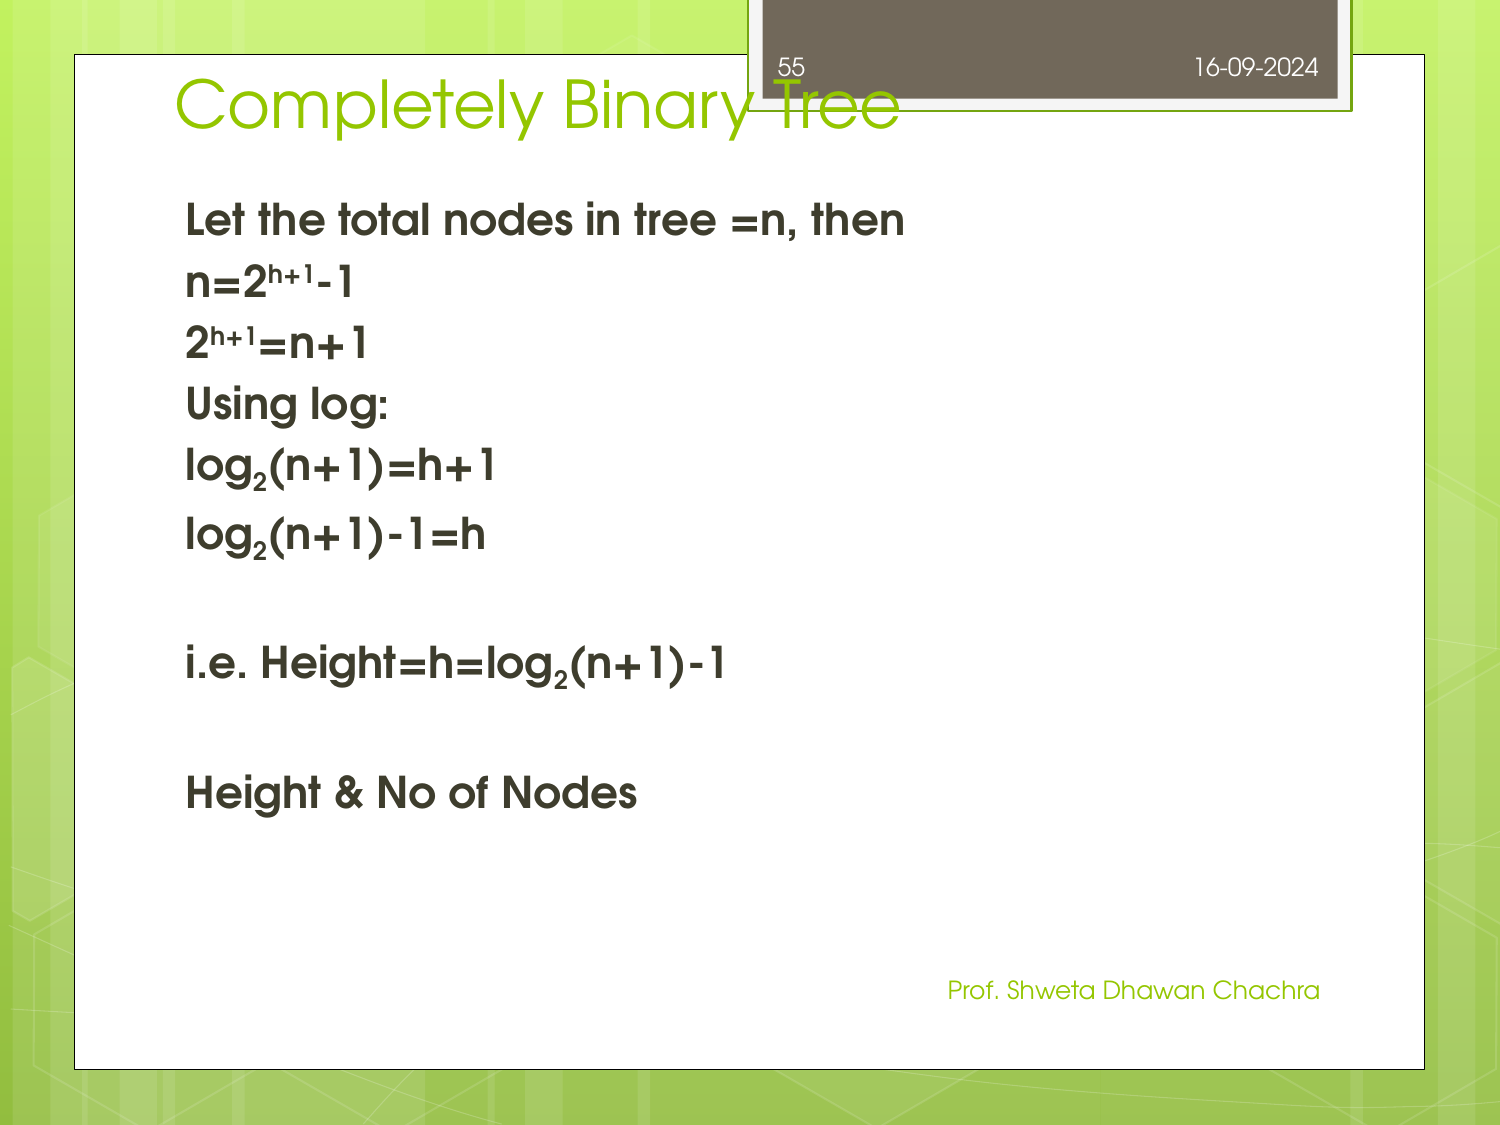

55
16-09-2024
# Completely Binary Tree
Let the total nodes in tree =n, then
n=2h+1-1
2h+1=n+1
Using log:
log2(n+1)=h+1
log2(n+1)-1=h

i.e. Height=h=log2(n+1)-1

Height & No of Nodes

Prof. Shweta Dhawan Chachra